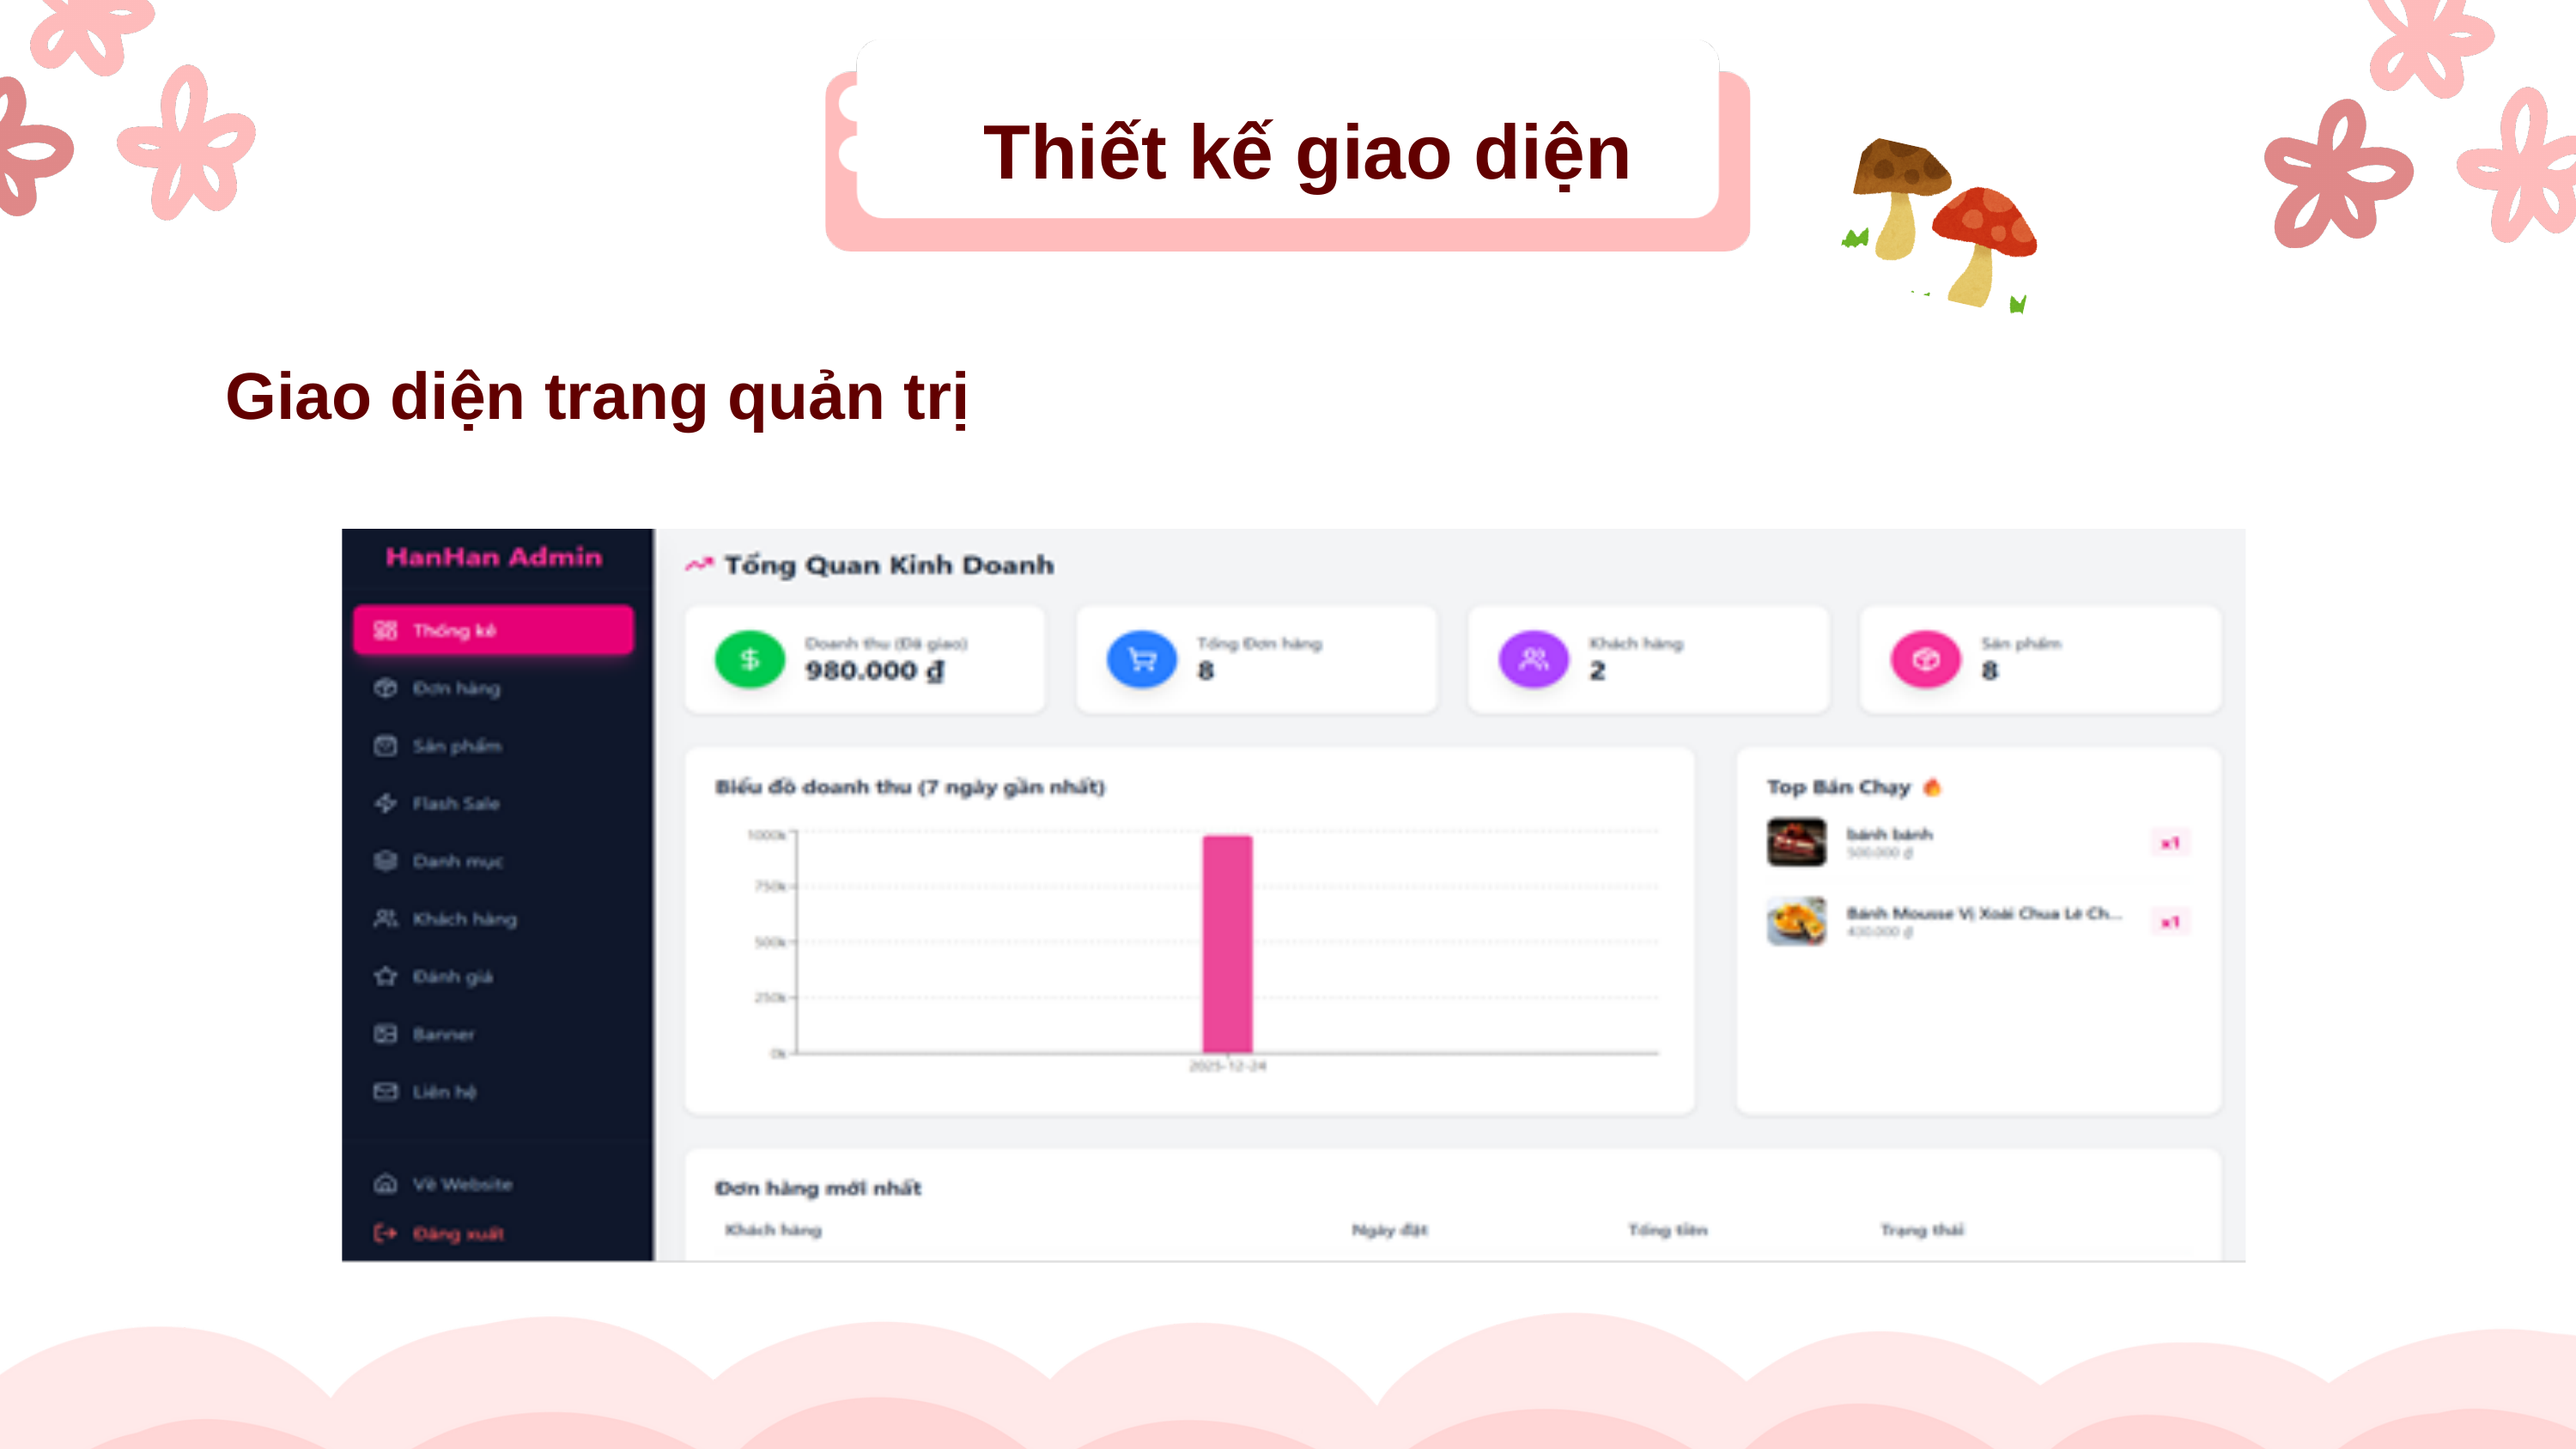

Thiết kế giao diện

Giao diện trang quản trị